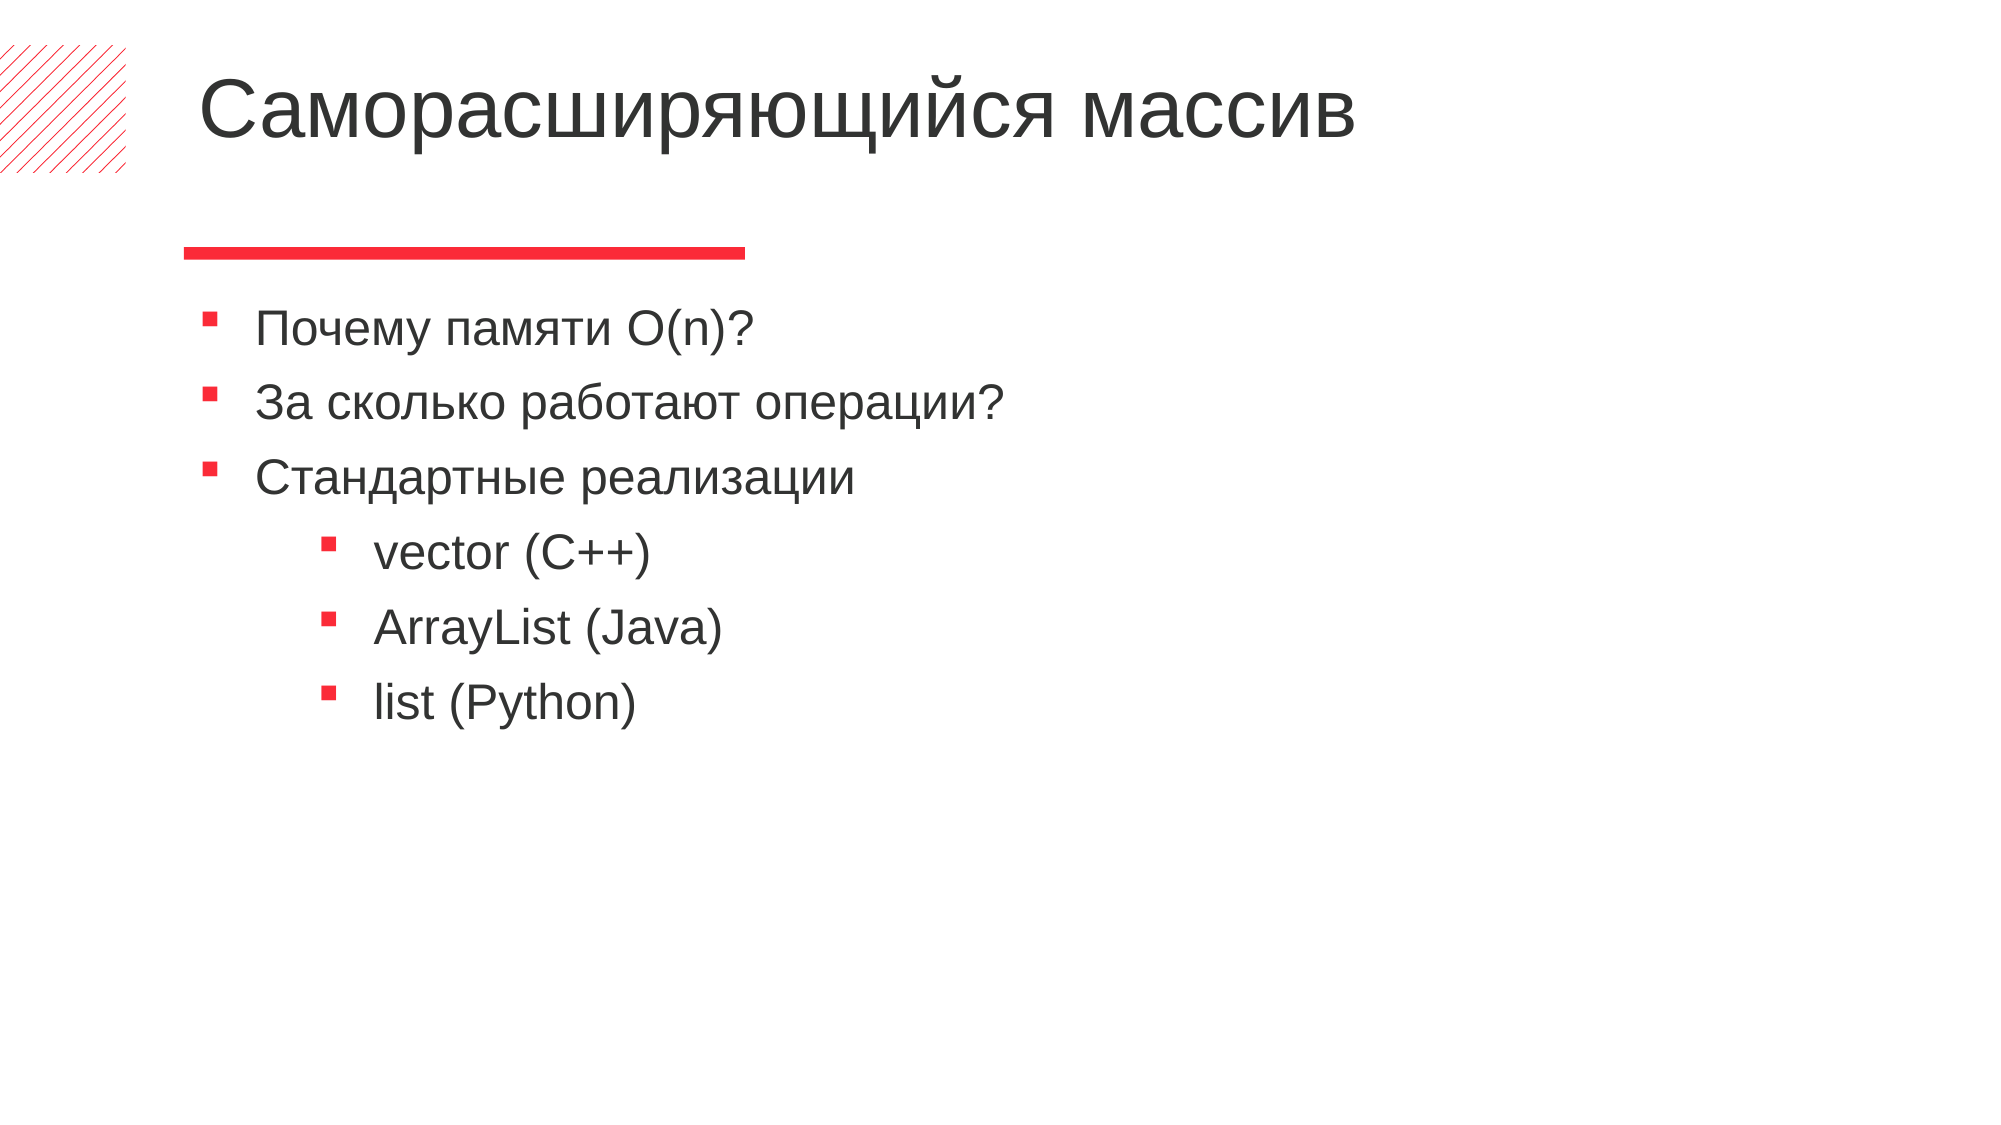

Саморасширяющийся массив
Почему памяти O(n)?
За сколько работают операции?
Стандартные реализации
vector (C++)
ArrayList (Java)
list (Python)